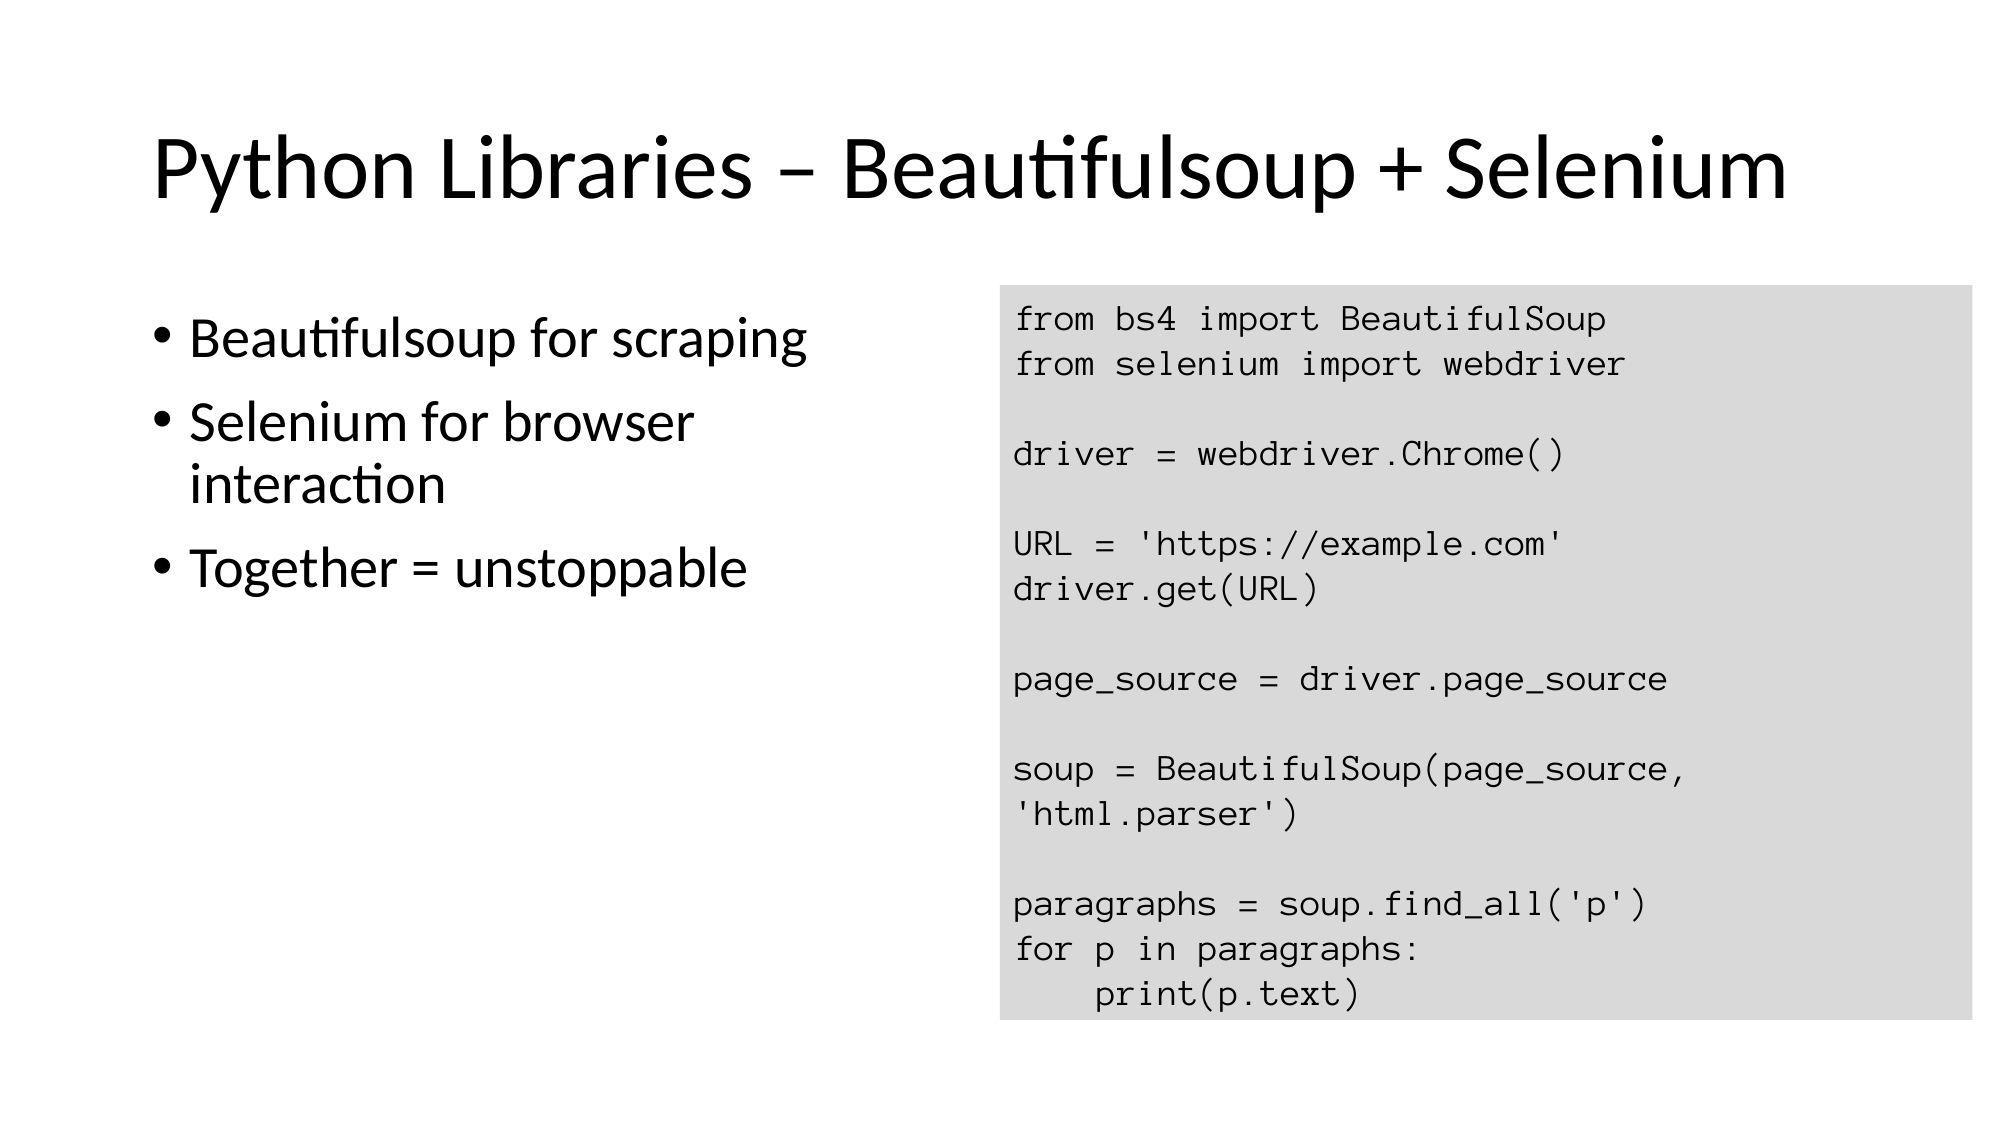

# Python Libraries – Beautifulsoup + Selenium
from bs4 import BeautifulSoup
from selenium import webdriver

driver = webdriver.Chrome()

URL = 'https://example.com'
driver.get(URL)

page_source = driver.page_source

soup = BeautifulSoup(page_source, 'html.parser')

paragraphs = soup.find_all('p')
for p in paragraphs:
    print(p.text)
Beautifulsoup for scraping
Selenium for browser interaction
Together = unstoppable